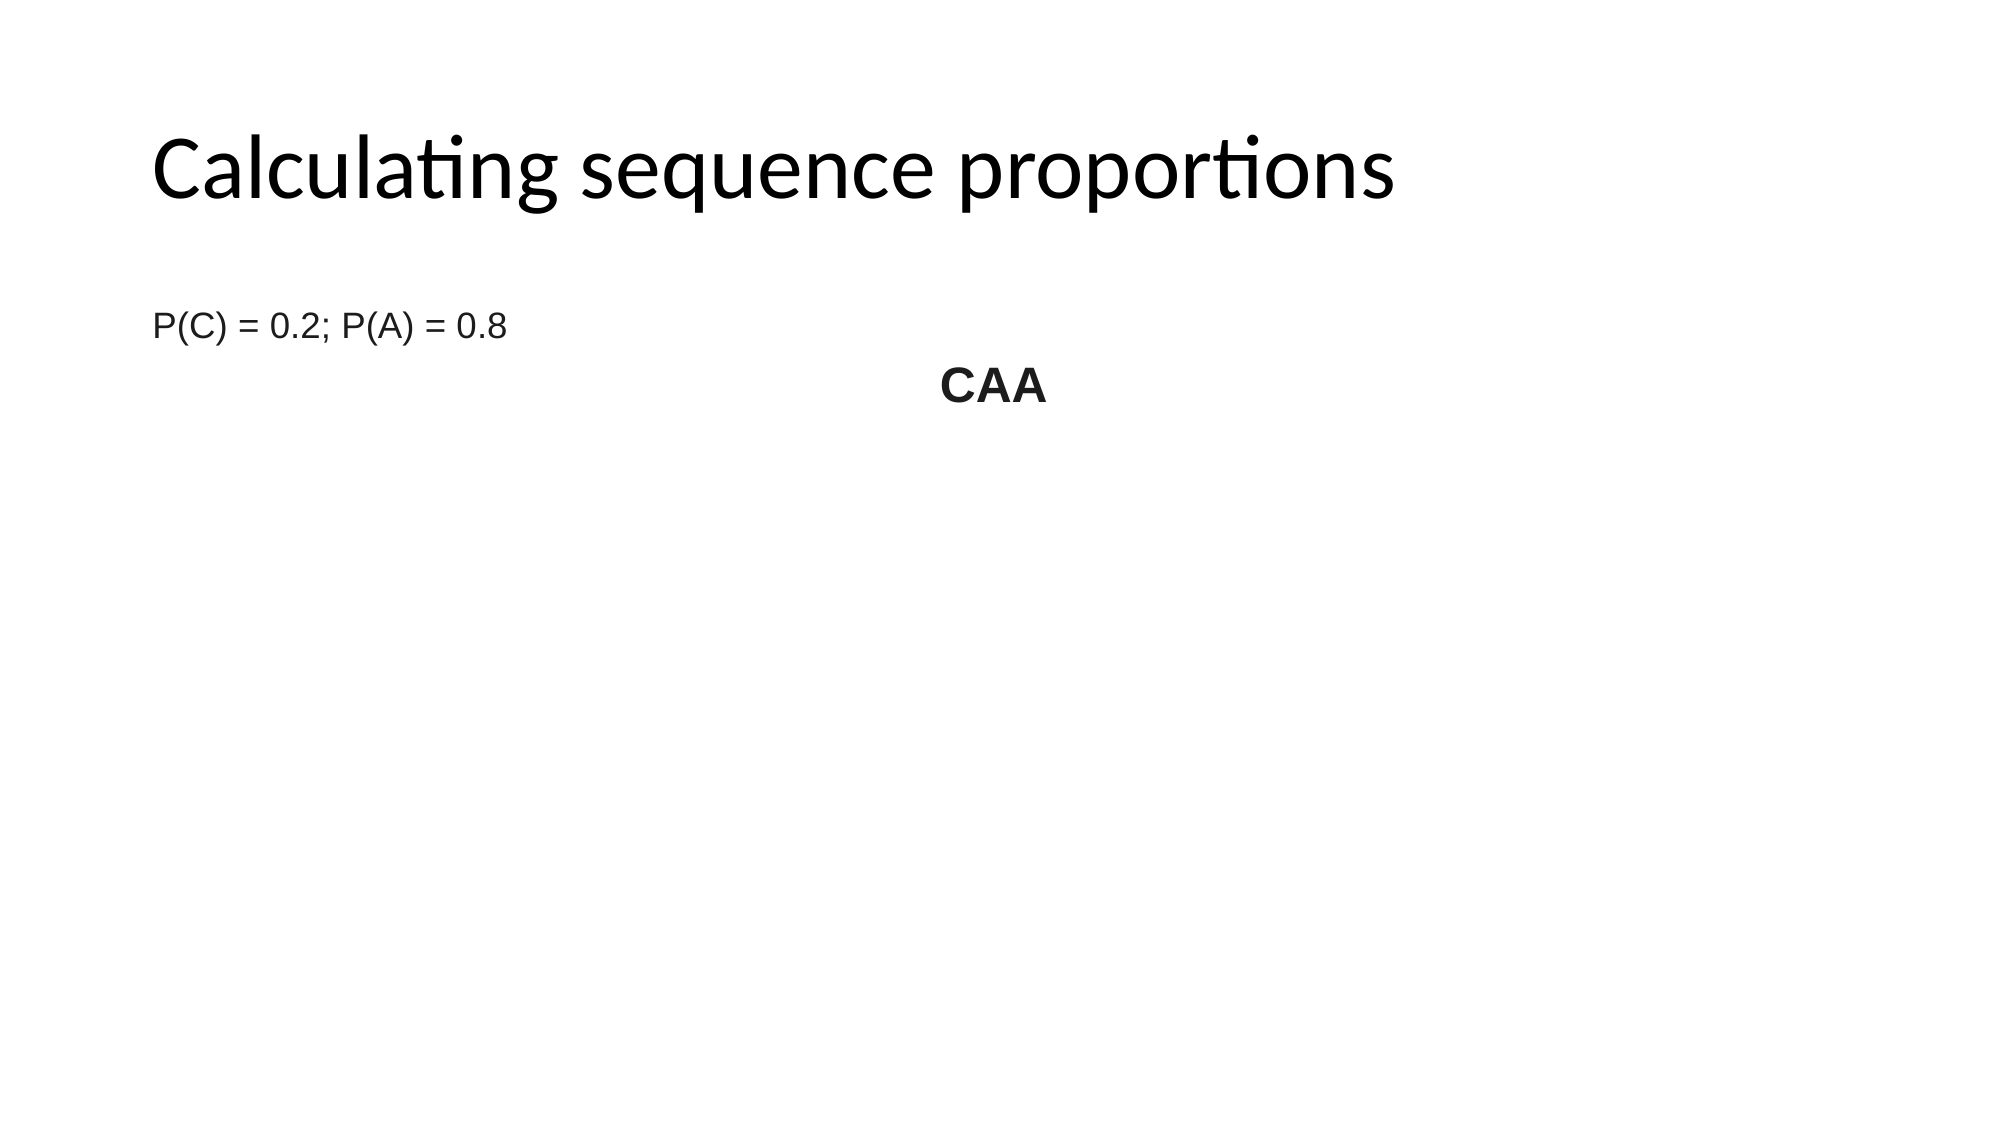

# Calculating sequence proportions
P(C) = 0.2; P(A) = 0.8
CAA
Probability = P(C)*P(A)*P(A) = 0.2*0.8*0.8 = .128
Permutations= #LettersInSequence!/#ofEachLetter! = 3!/2(A)!1(C)! = 3
3! would be 6 combinations: CA1A2, CA2A1, A1CA2, A2CA1, A1A2C, A2A1C. Half of them are duplicates, so need to divide by 2, which is also the #As!. So 3!/2! = 3 combinations
Probability*Permutations = Adjusted Sequence Probability = 0.384
CCA
Probability = P(C)*P(C)*P(A) = 0.2*0.2*0.8 = 0.032
Permutations= 3!/2(C)!1(A)! = 3
Probability*Permutations = Adjusted Sequence Probability = 0.096
Normalize comparing just one sequence to another:
P1 = 0.384/(0.384+0.096) = 0.8
P2 = 0.096/(0.384+0.096) = 0.2

162